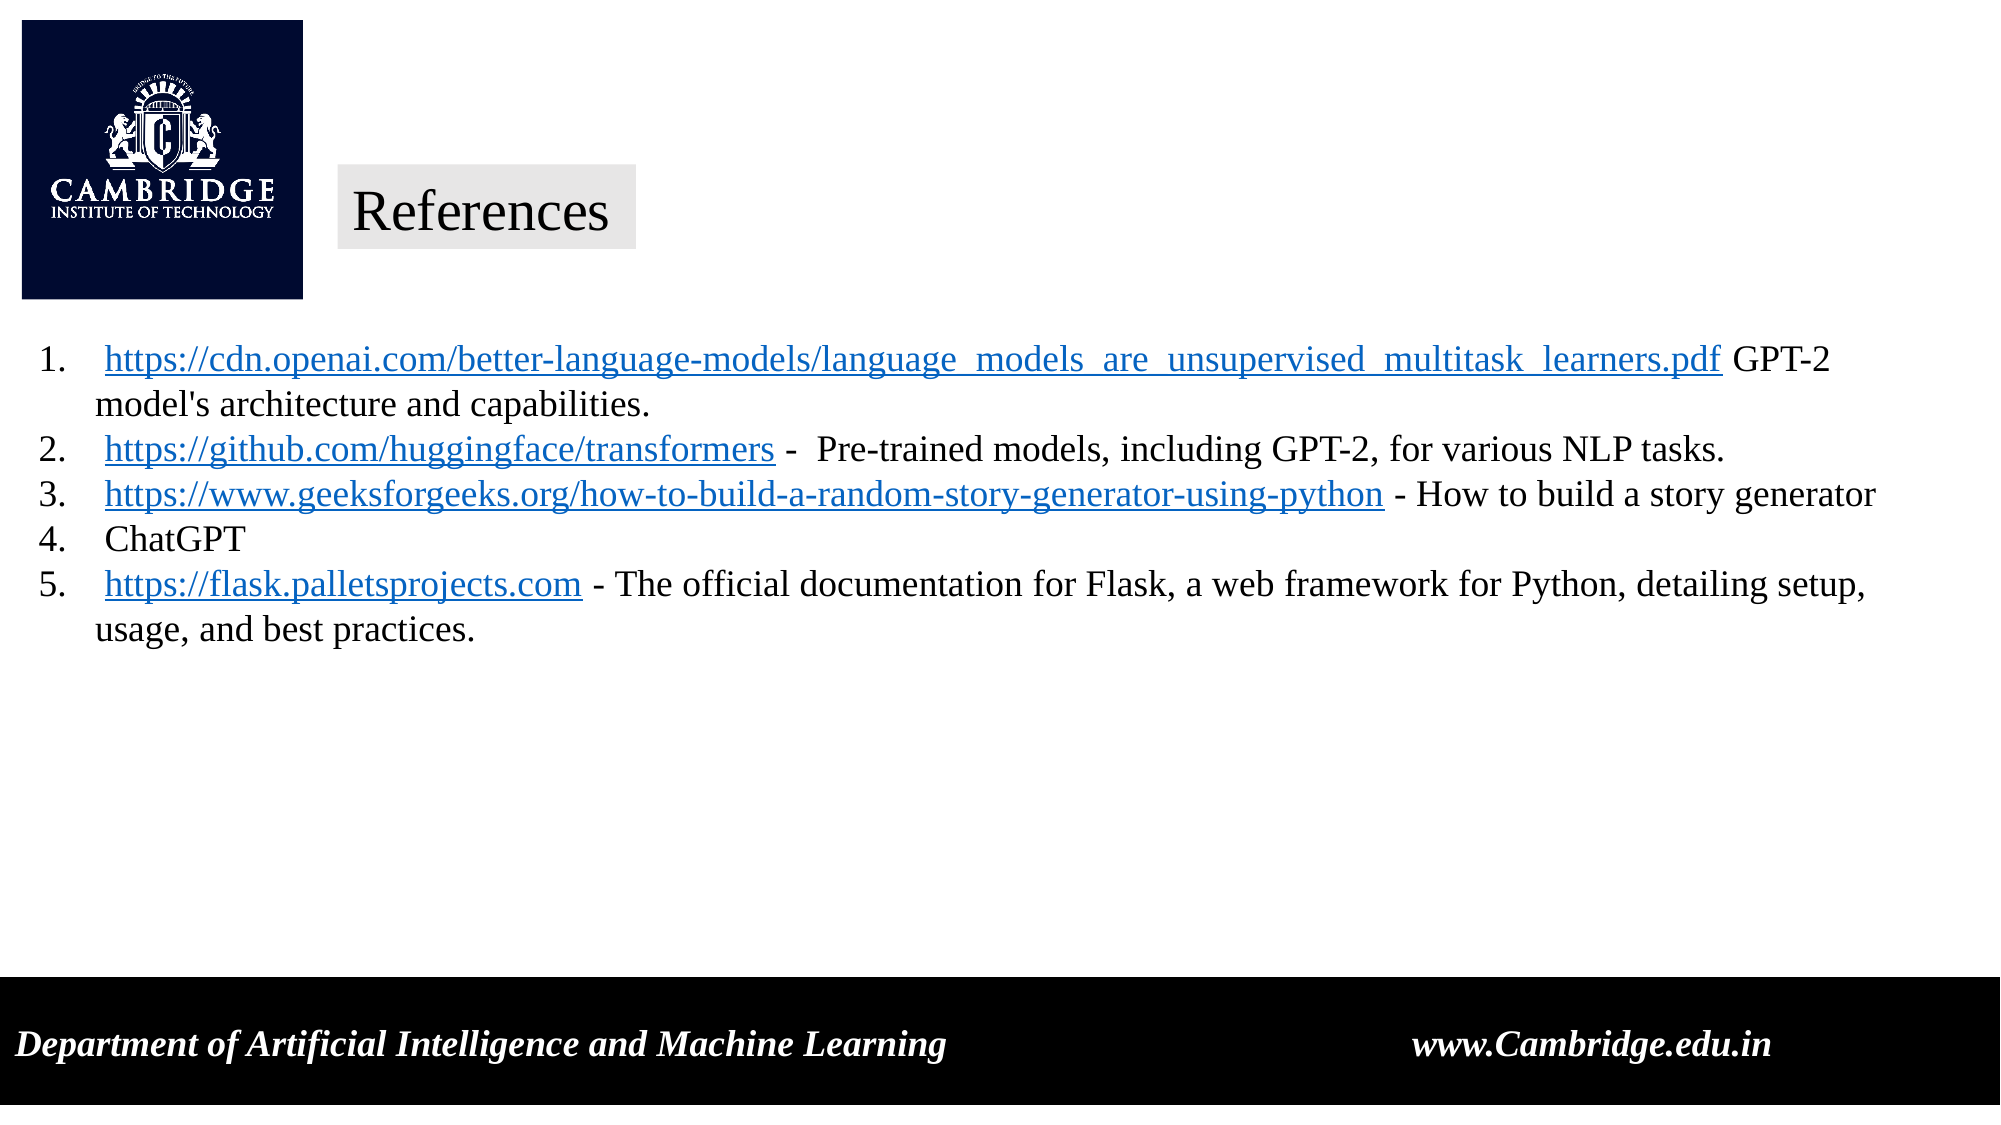

References
 https://cdn.openai.com/better-language-models/language_models_are_unsupervised_multitask_learners.pdf GPT-2 model's architecture and capabilities.
 https://github.com/huggingface/transformers -  Pre-trained models, including GPT-2, for various NLP tasks.
 https://www.geeksforgeeks.org/how-to-build-a-random-story-generator-using-python - How to build a story generator
 ChatGPT
 https://flask.palletsprojects.com - The official documentation for Flask, a web framework for Python, detailing setup, usage, and best practices.

Department of Artificial Intelligence and Machine Learning                                                 www.Cambridge.edu.in